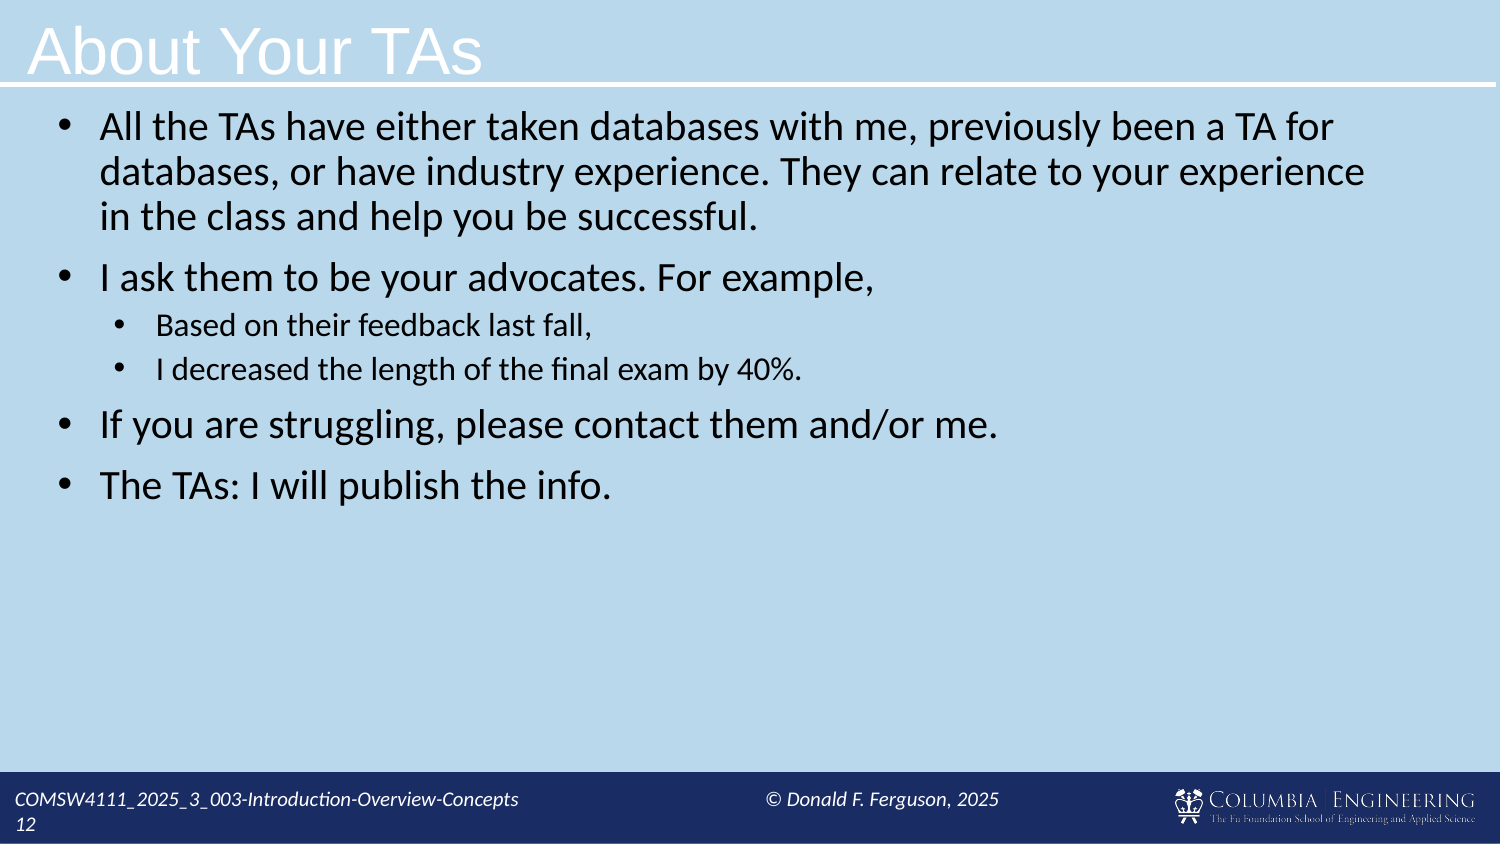

# About Your TAs
All the TAs have either taken databases with me, previously been a TA for databases, or have industry experience. They can relate to your experience in the class and help you be successful.
I ask them to be your advocates. For example,
Based on their feedback last fall,
I decreased the length of the final exam by 40%.
If you are struggling, please contact them and/or me.
The TAs: I will publish the info.